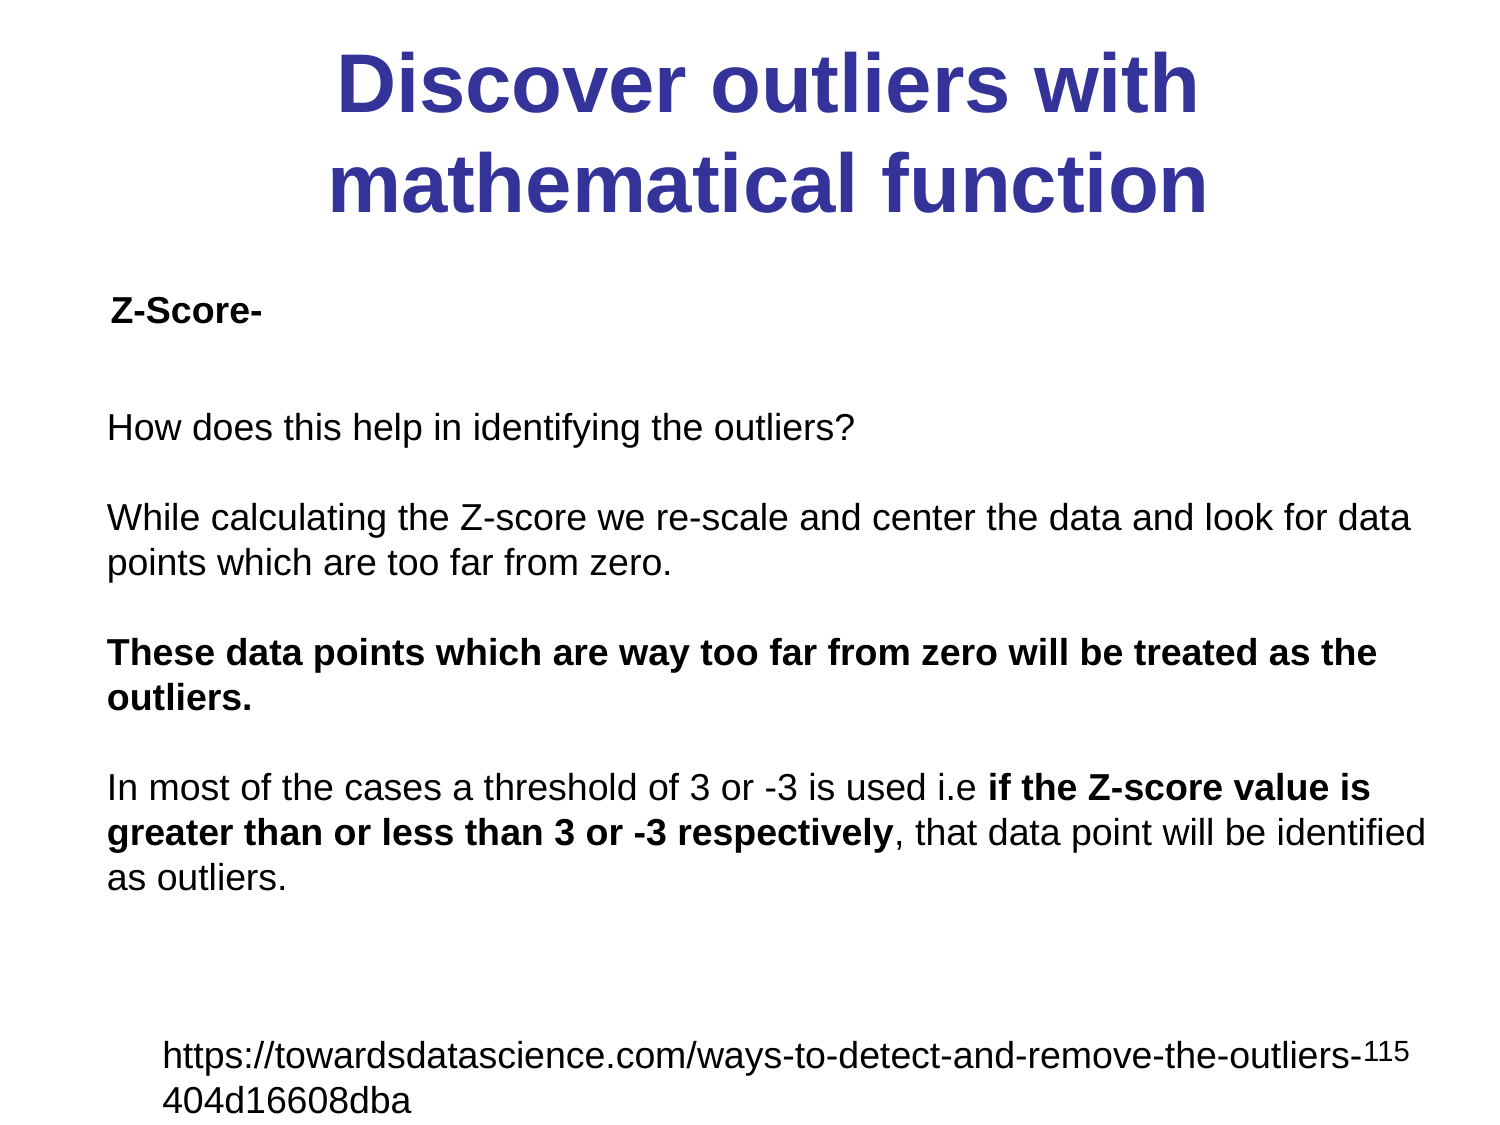

# Discover outliers with mathematical function

Z-Score-
How does this help in identifying the outliers?

While calculating the Z-score we re-scale and center the data and look for data points which are too far from zero.

These data points which are way too far from zero will be treated as the outliers.

In most of the cases a threshold of 3 or -3 is used i.e if the Z-score value is greater than or less than 3 or -3 respectively, that data point will be identified as outliers.
https://towardsdatascience.com/ways-to-detect-and-remove-the-outliers-404d16608dba
115